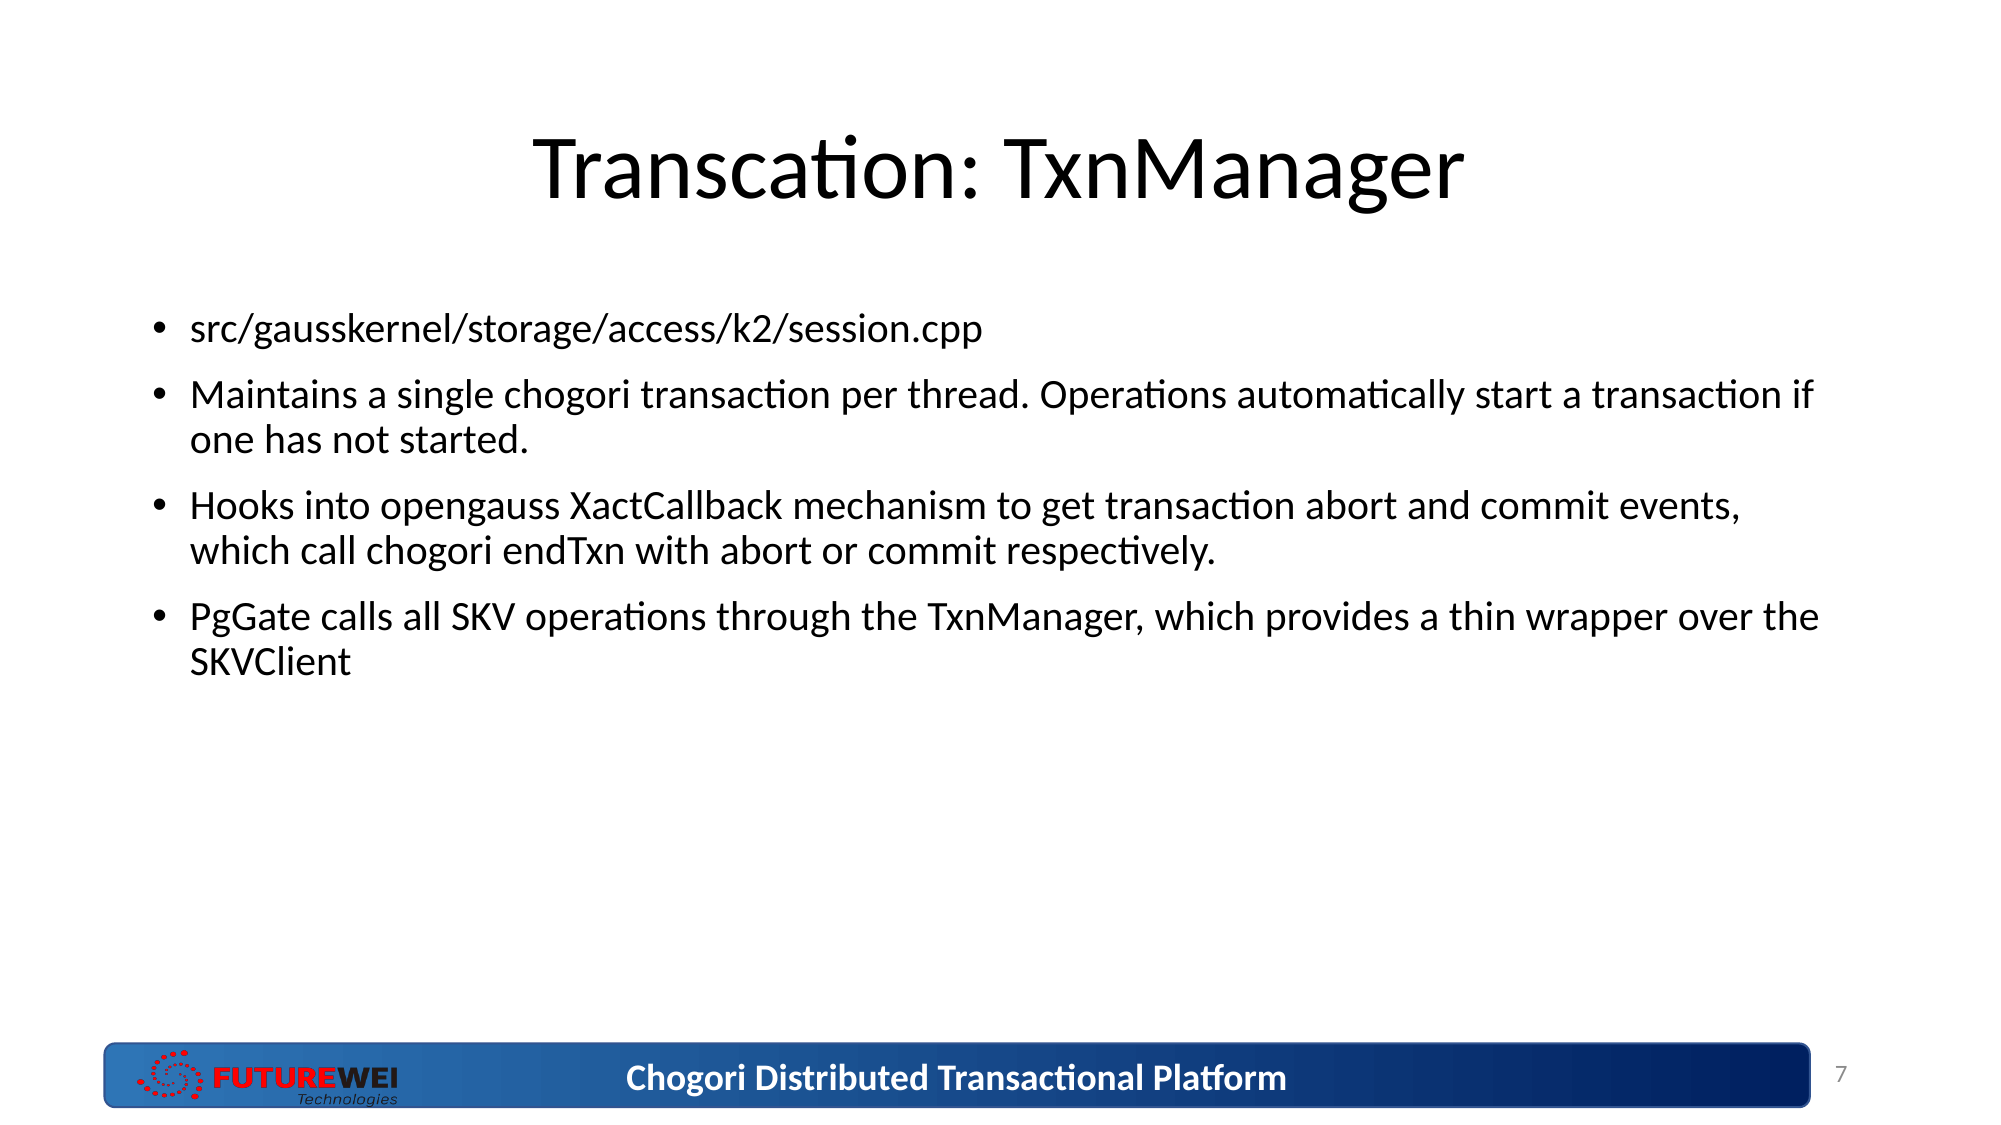

# Transcation: TxnManager
src/gausskernel/storage/access/k2/session.cpp
Maintains a single chogori transaction per thread. Operations automatically start a transaction if one has not started.
Hooks into opengauss XactCallback mechanism to get transaction abort and commit events, which call chogori endTxn with abort or commit respectively.
PgGate calls all SKV operations through the TxnManager, which provides a thin wrapper over the SKVClient
7